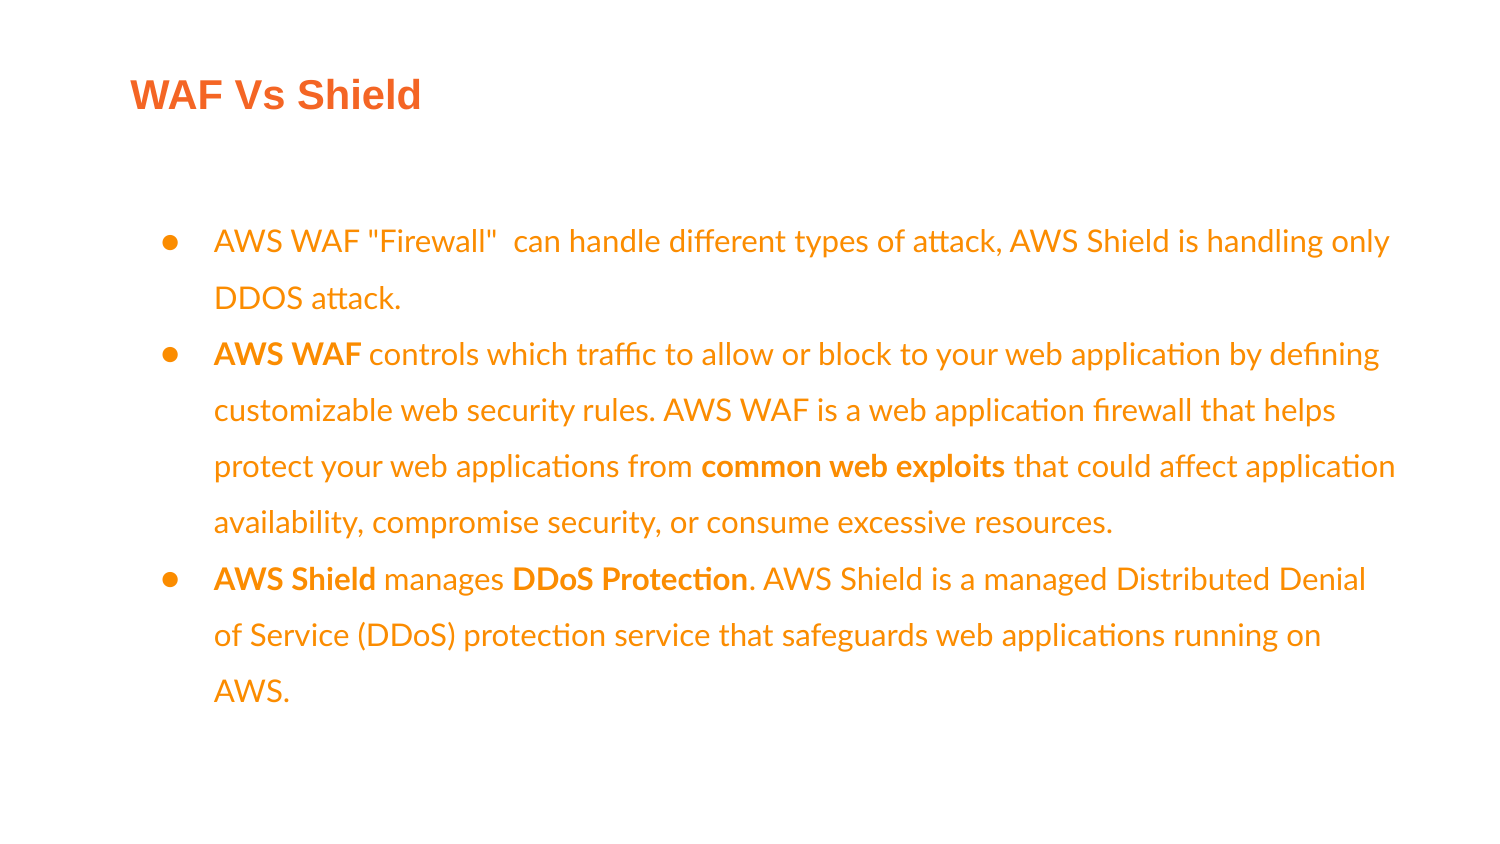

WAF Vs Shield
AWS WAF "Firewall"  can handle different types of attack, AWS Shield is handling only DDOS attack.
AWS WAF controls which traffic to allow or block to your web application by defining customizable web security rules. AWS WAF is a web application firewall that helps protect your web applications from common web exploits that could affect application availability, compromise security, or consume excessive resources.
AWS Shield manages DDoS Protection. AWS Shield is a managed Distributed Denial of Service (DDoS) protection service that safeguards web applications running on AWS.